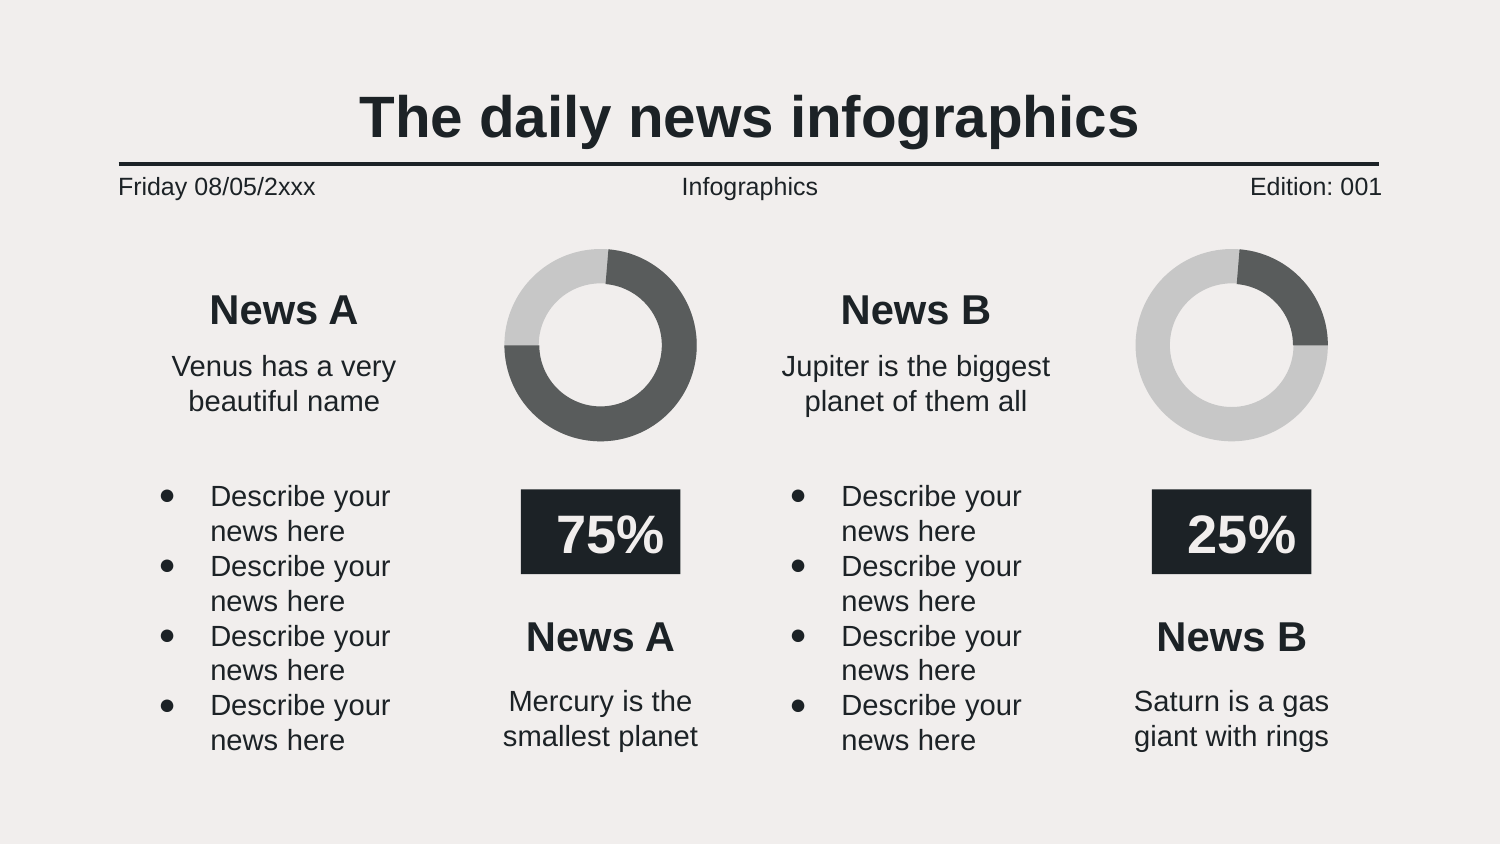

# The daily news infographics
Friday 08/05/2xxx
Infographics
Edition: 001

News A
News B
Venus has a very beautiful name
Jupiter is the biggest planet of them all
Describe your news here
Describe your news here
Describe your news here
Describe your news here
Describe your news here
Describe your news here
Describe your news here
Describe your news here
75%
News A
Mercury is the smallest planet
25%
News B
Saturn is a gas giant with rings